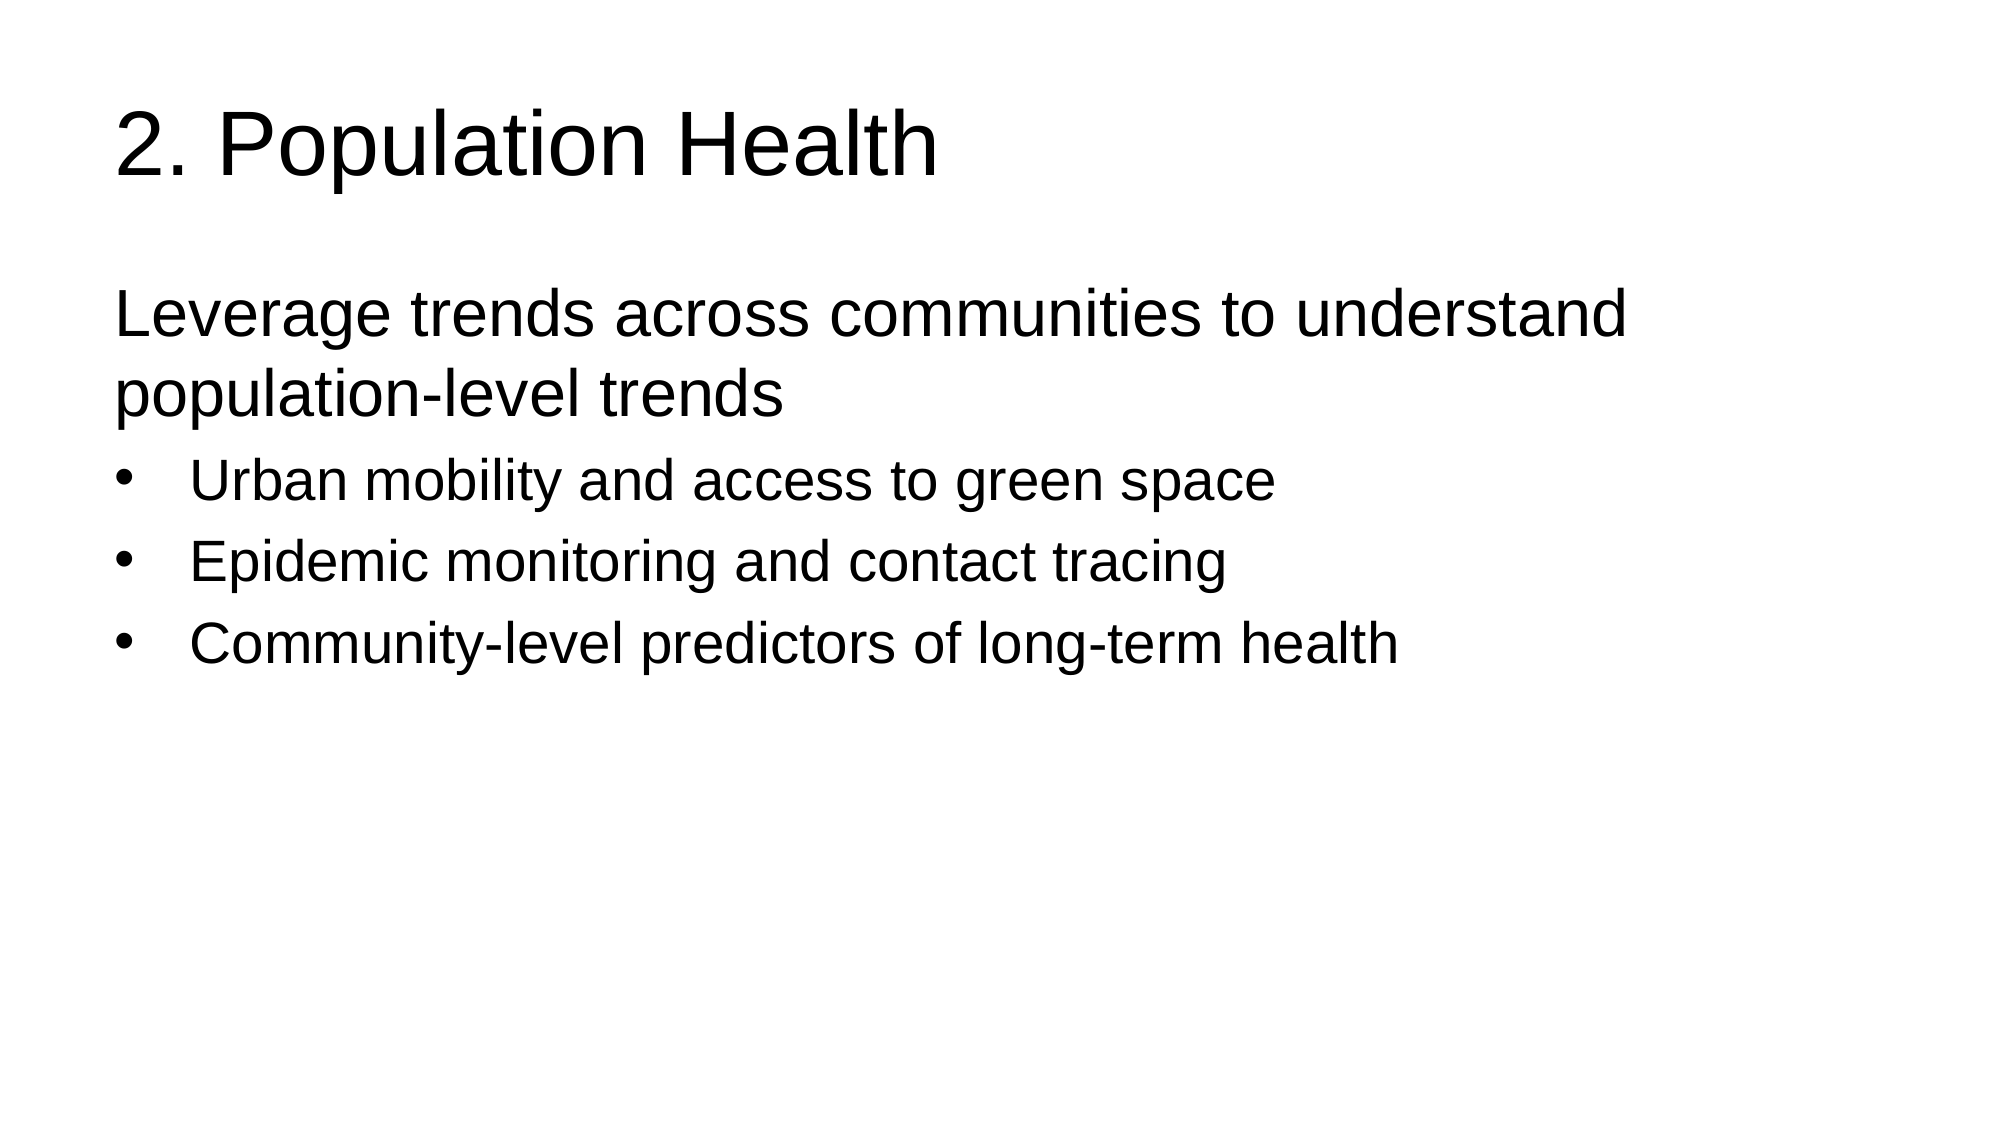

# 2. Population Health
Leverage trends across communities to understand population-level trends
Urban mobility and access to green space
Epidemic monitoring and contact tracing
Community-level predictors of long-term health